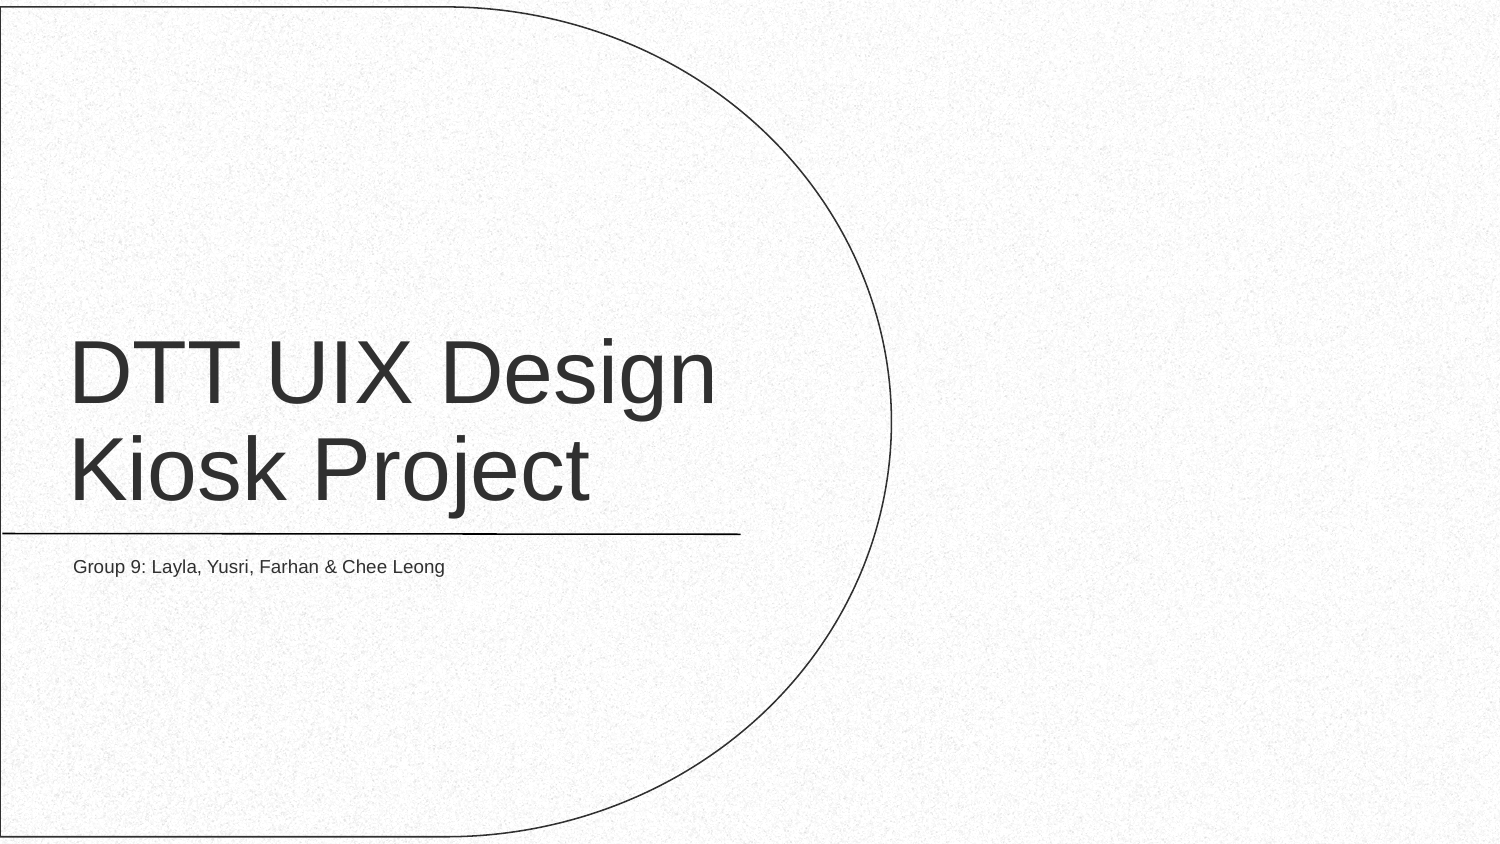

# DTT UIX Design
Kiosk Project
Group 9: Layla, Yusri, Farhan & Chee Leong